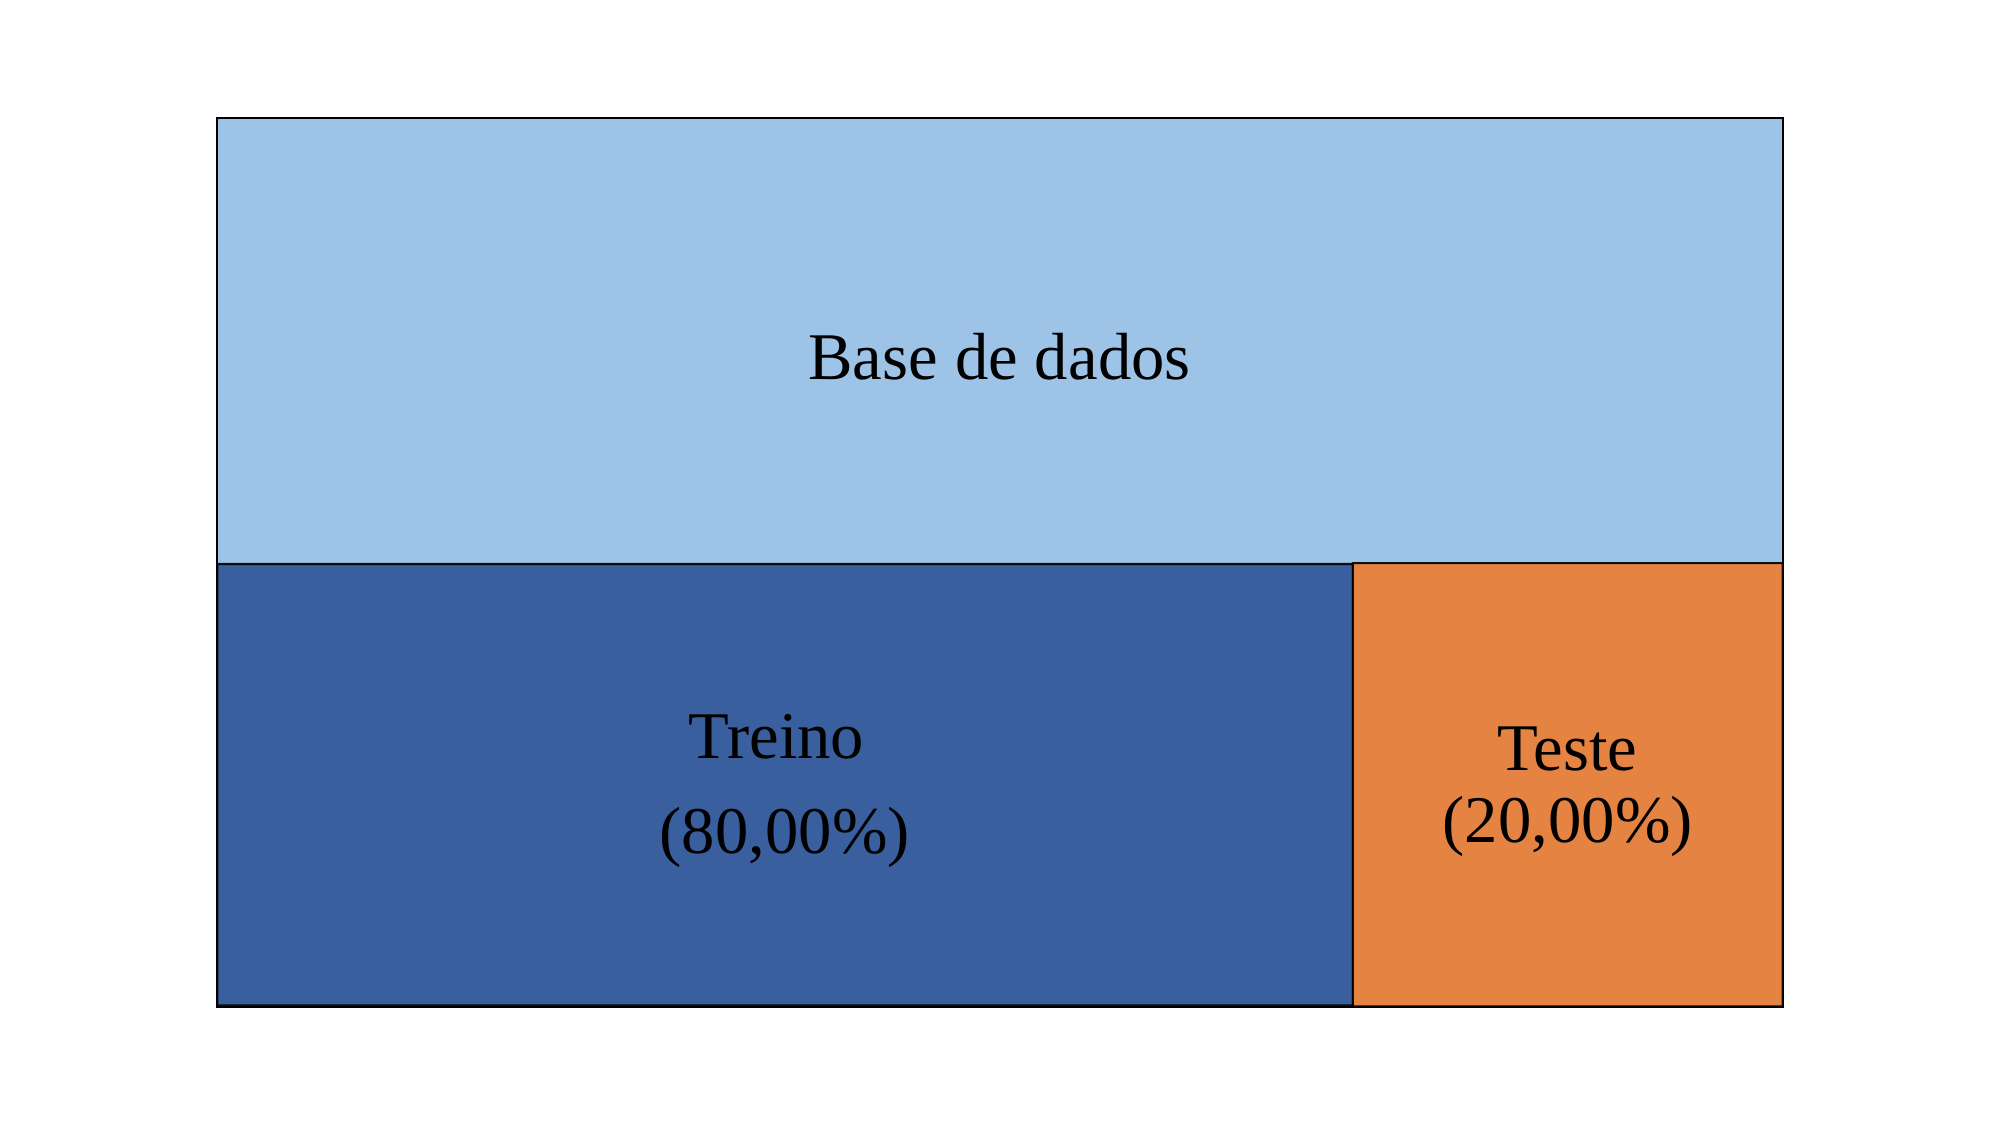

Base de dados
Treino
(80,00%)
Teste (20,00%)